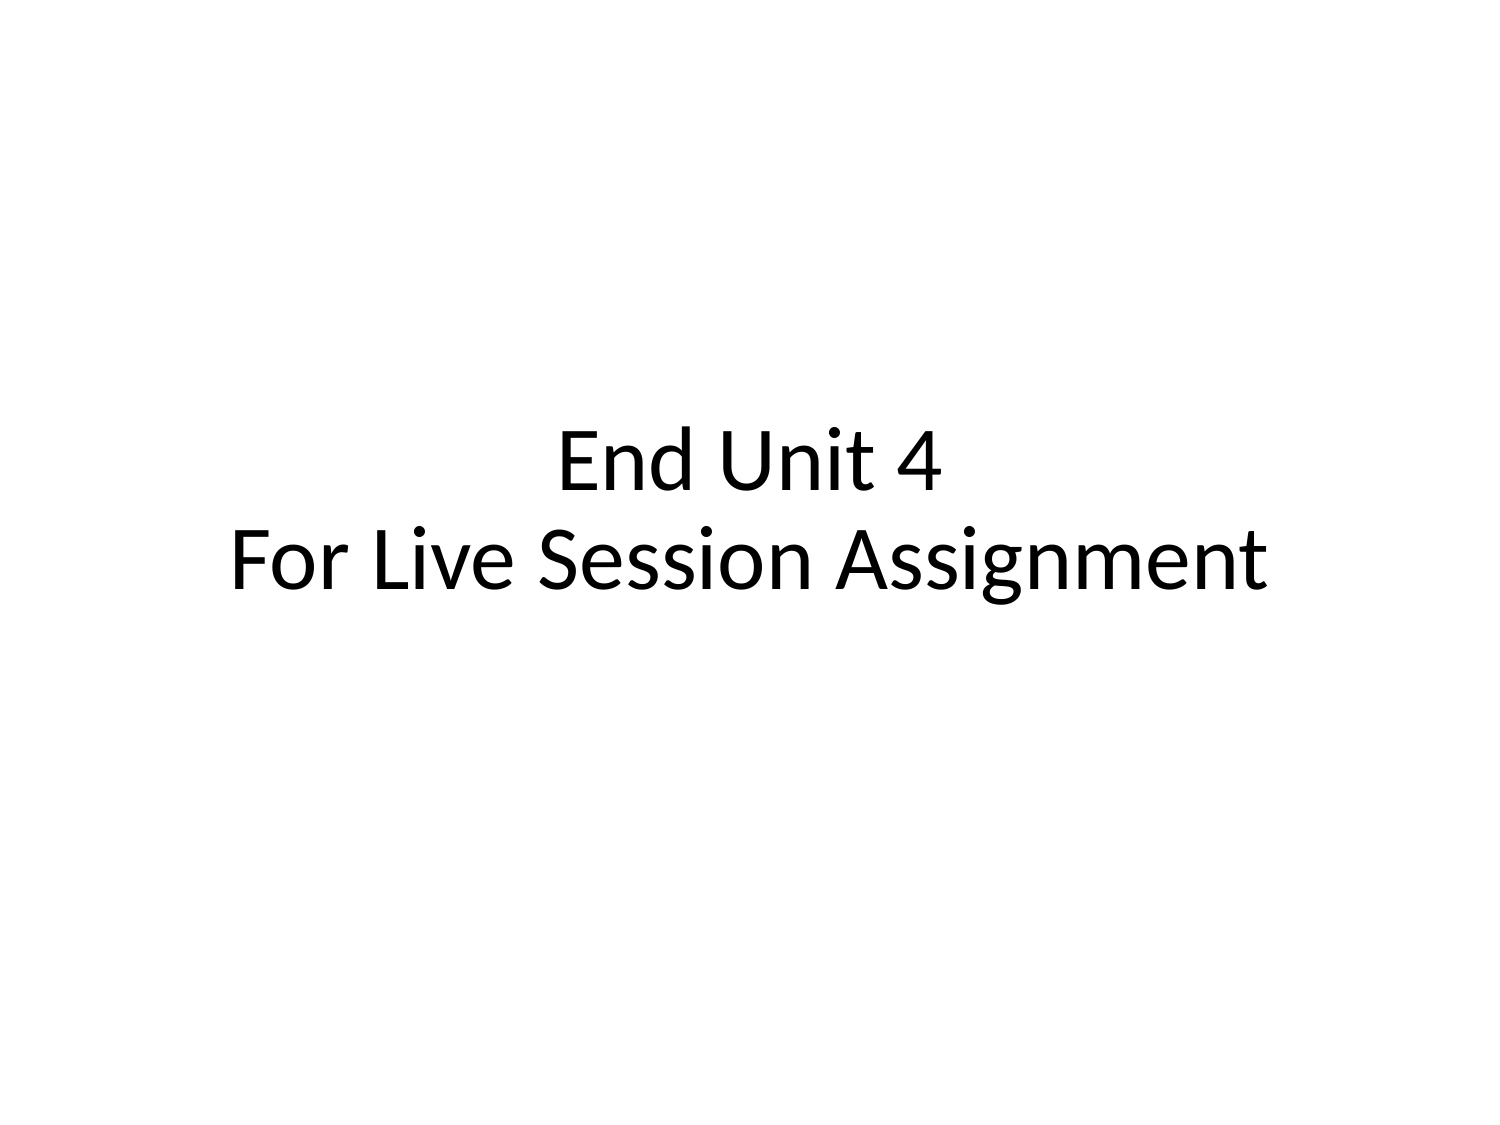

# End Unit 4 For Live Session Assignment